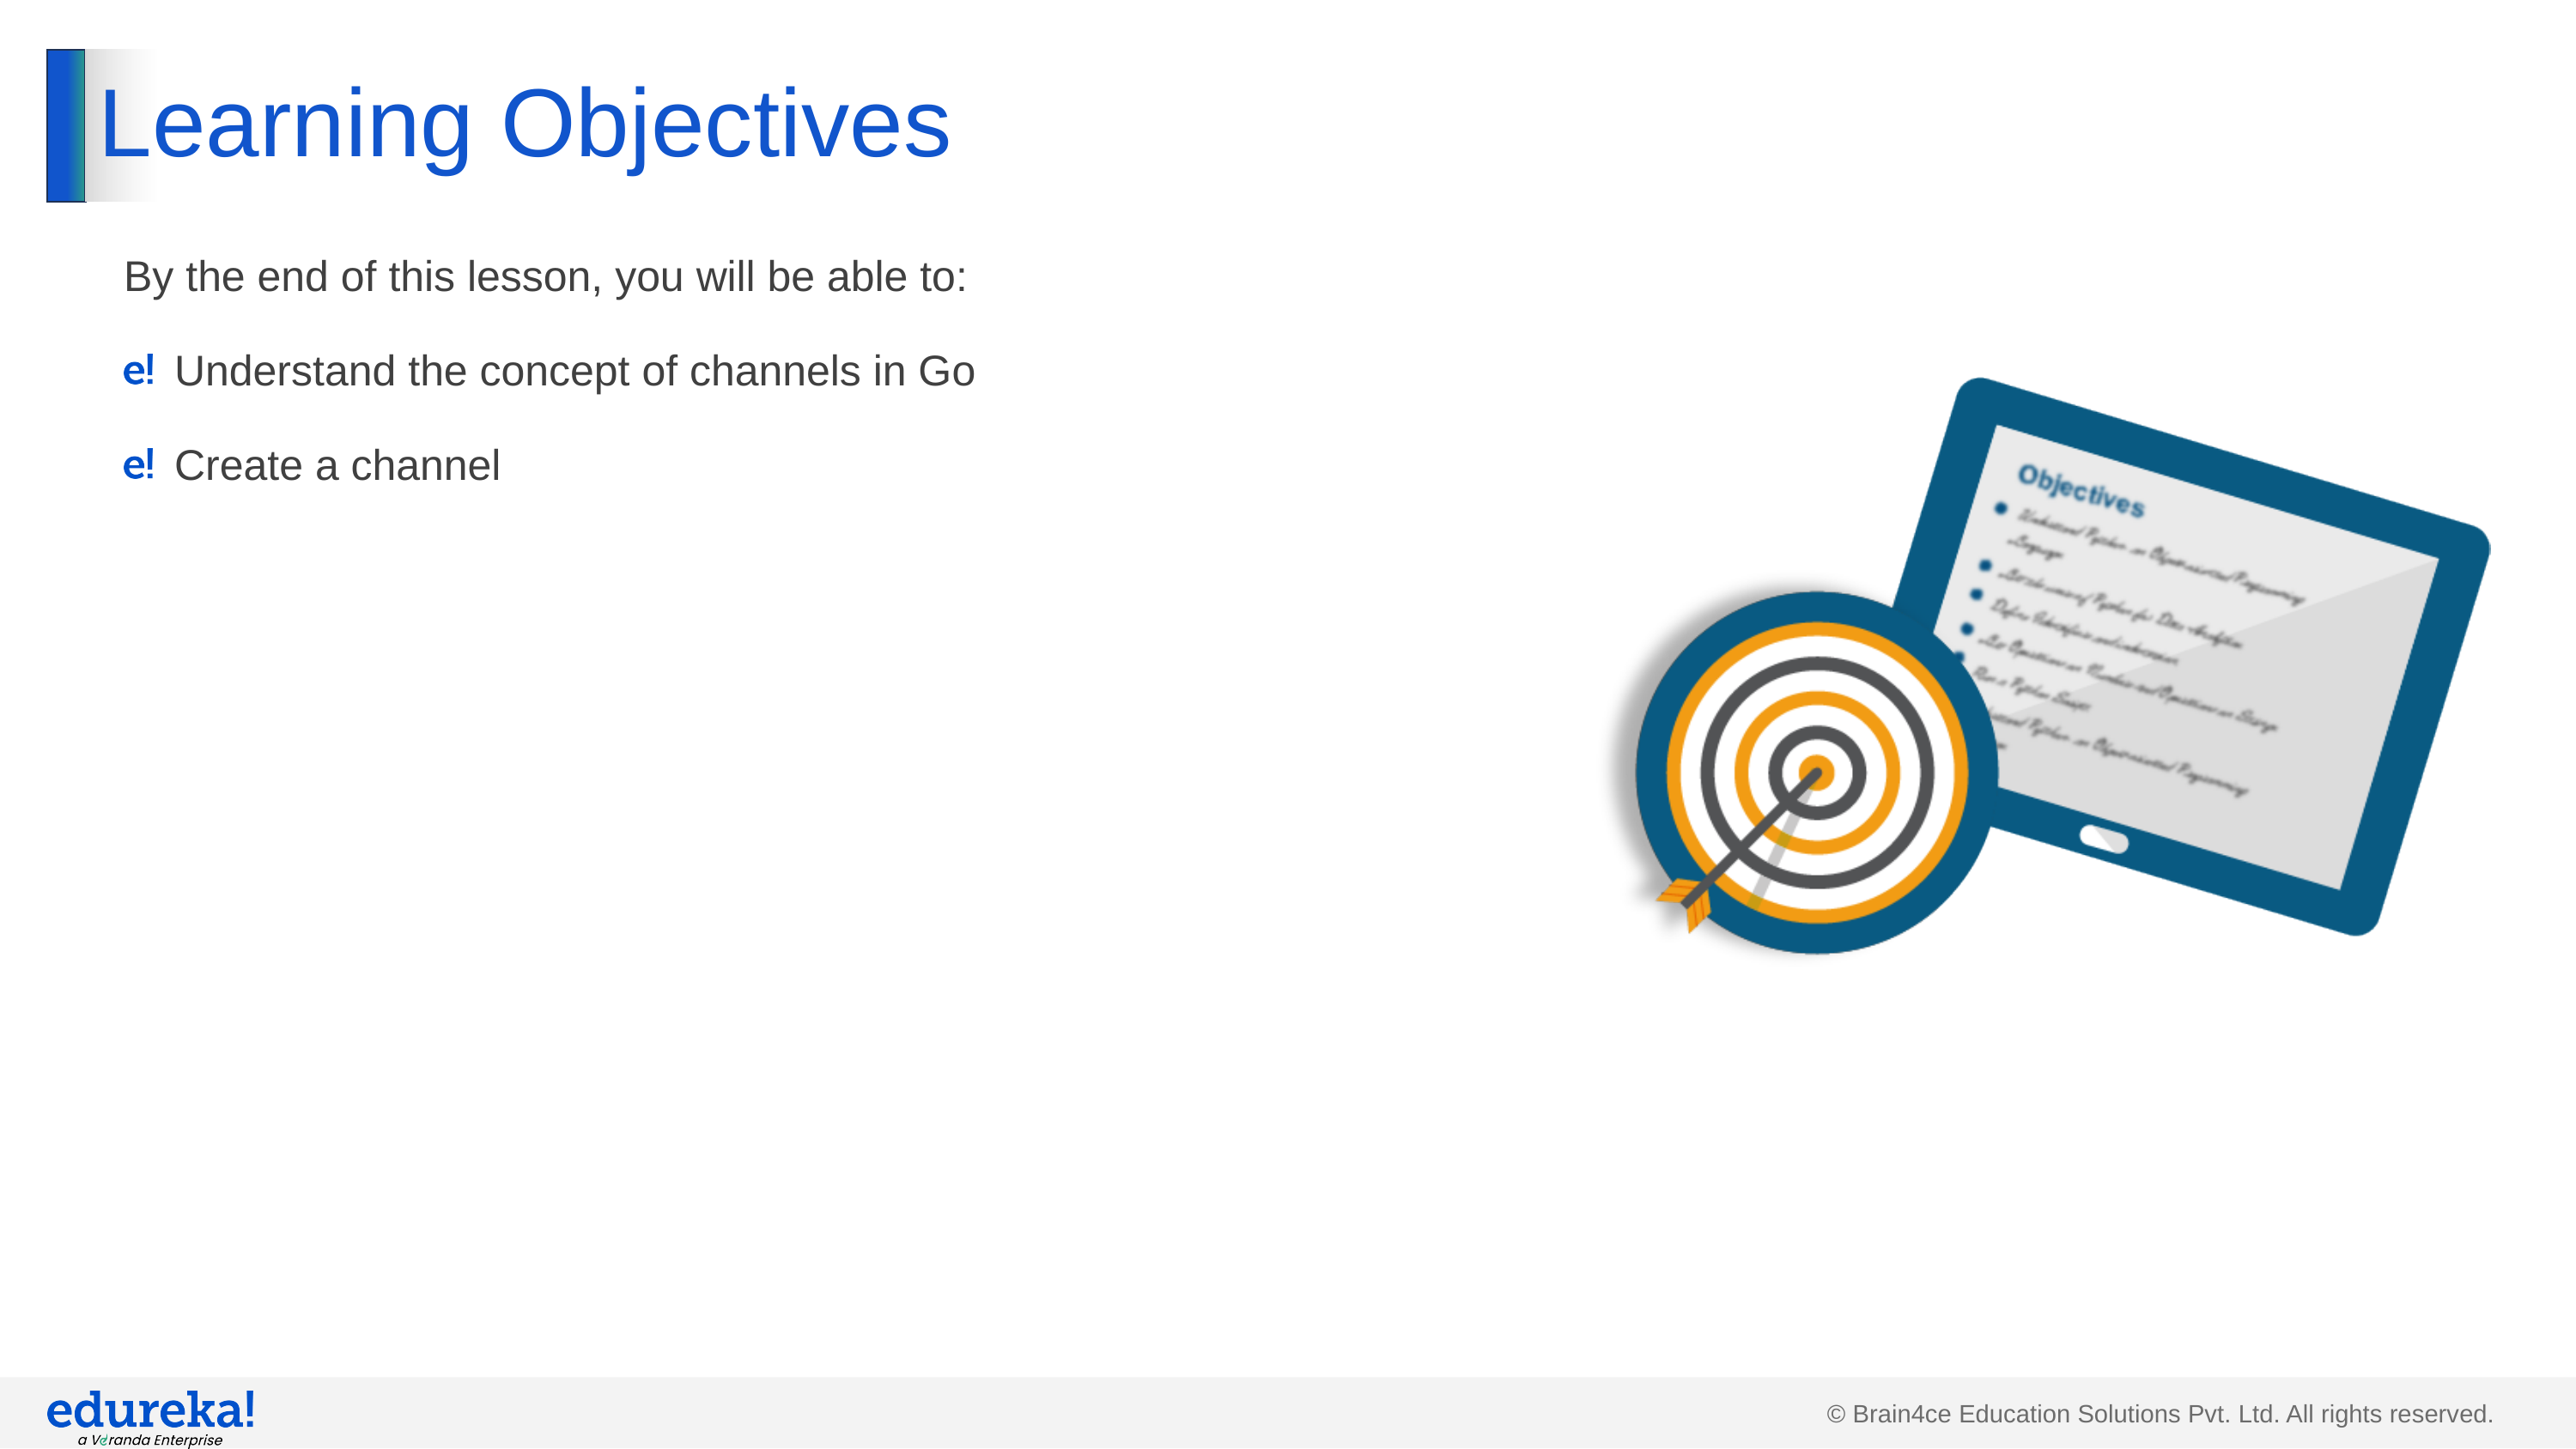

# Learning Objectives
By the end of this lesson, you will be able to:
Understand the concept of channels in Go
Create a channel